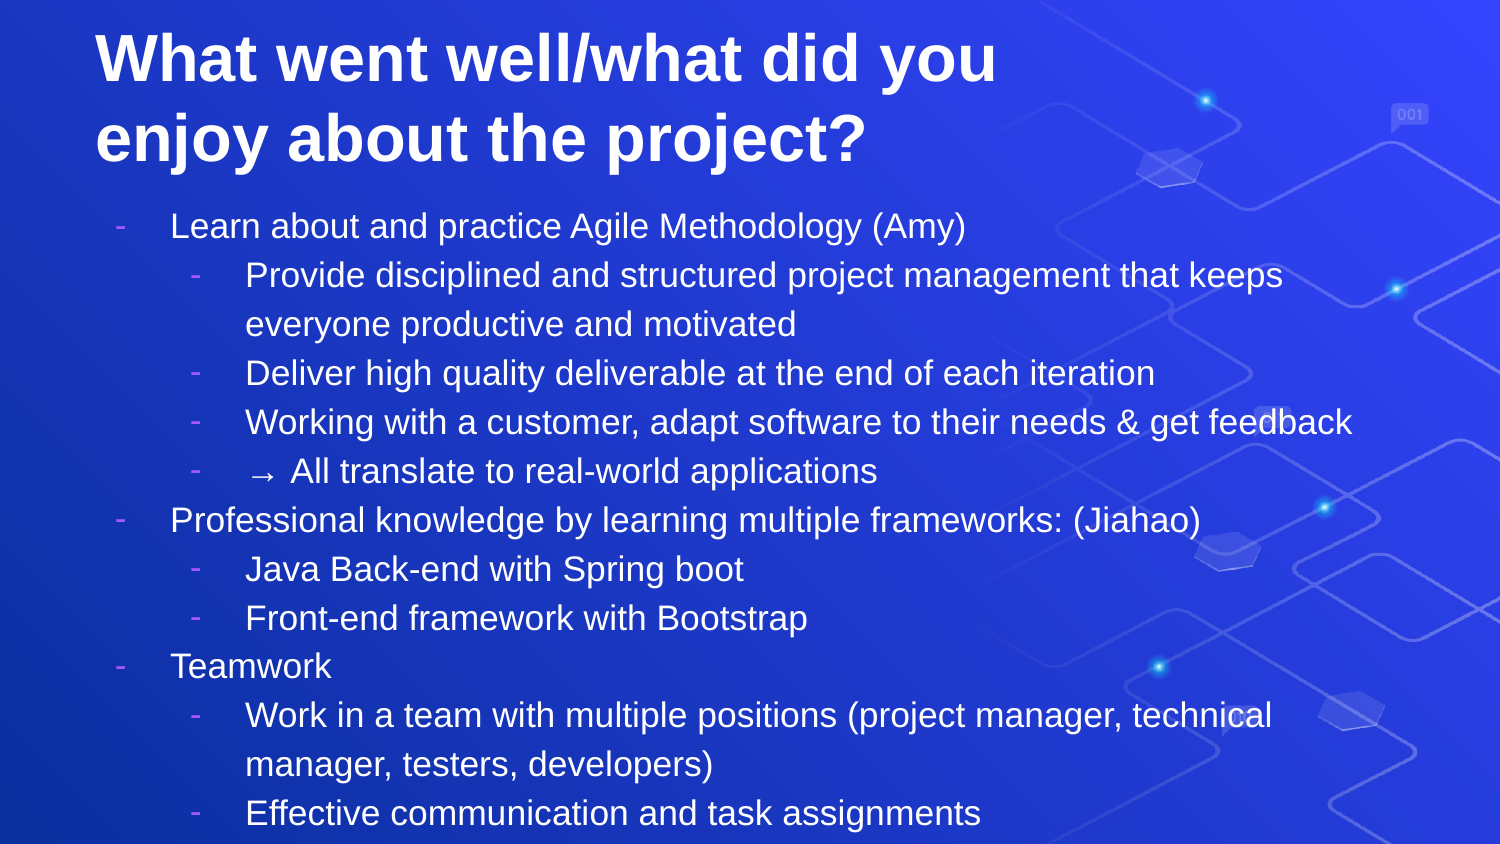

# What went well/what did you enjoy about the project?
Learn about and practice Agile Methodology (Amy)
Provide disciplined and structured project management that keeps everyone productive and motivated
Deliver high quality deliverable at the end of each iteration
Working with a customer, adapt software to their needs & get feedback
→ All translate to real-world applications
Professional knowledge by learning multiple frameworks: (Jiahao)
Java Back-end with Spring boot
Front-end framework with Bootstrap
Teamwork
Work in a team with multiple positions (project manager, technical manager, testers, developers)
Effective communication and task assignments